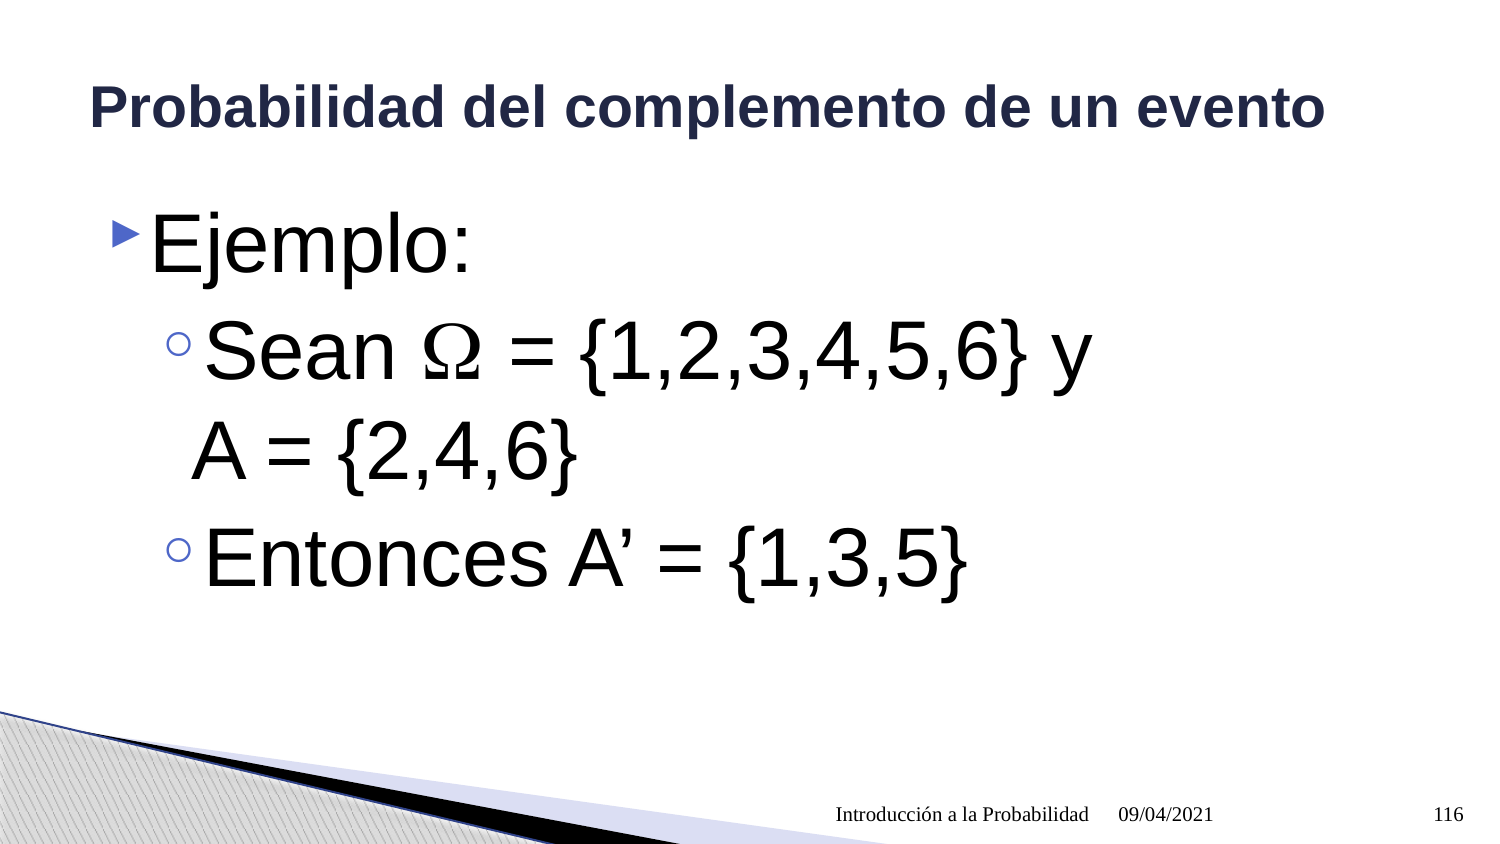

# Probabilidad del complemento de un evento
Ejemplo:
Sean Ω = {1,2,3,4,5,6} y
A = {2,4,6}
Entonces A’ = {1,3,5}
Introducción a la Probabilidad
09/04/2021
116